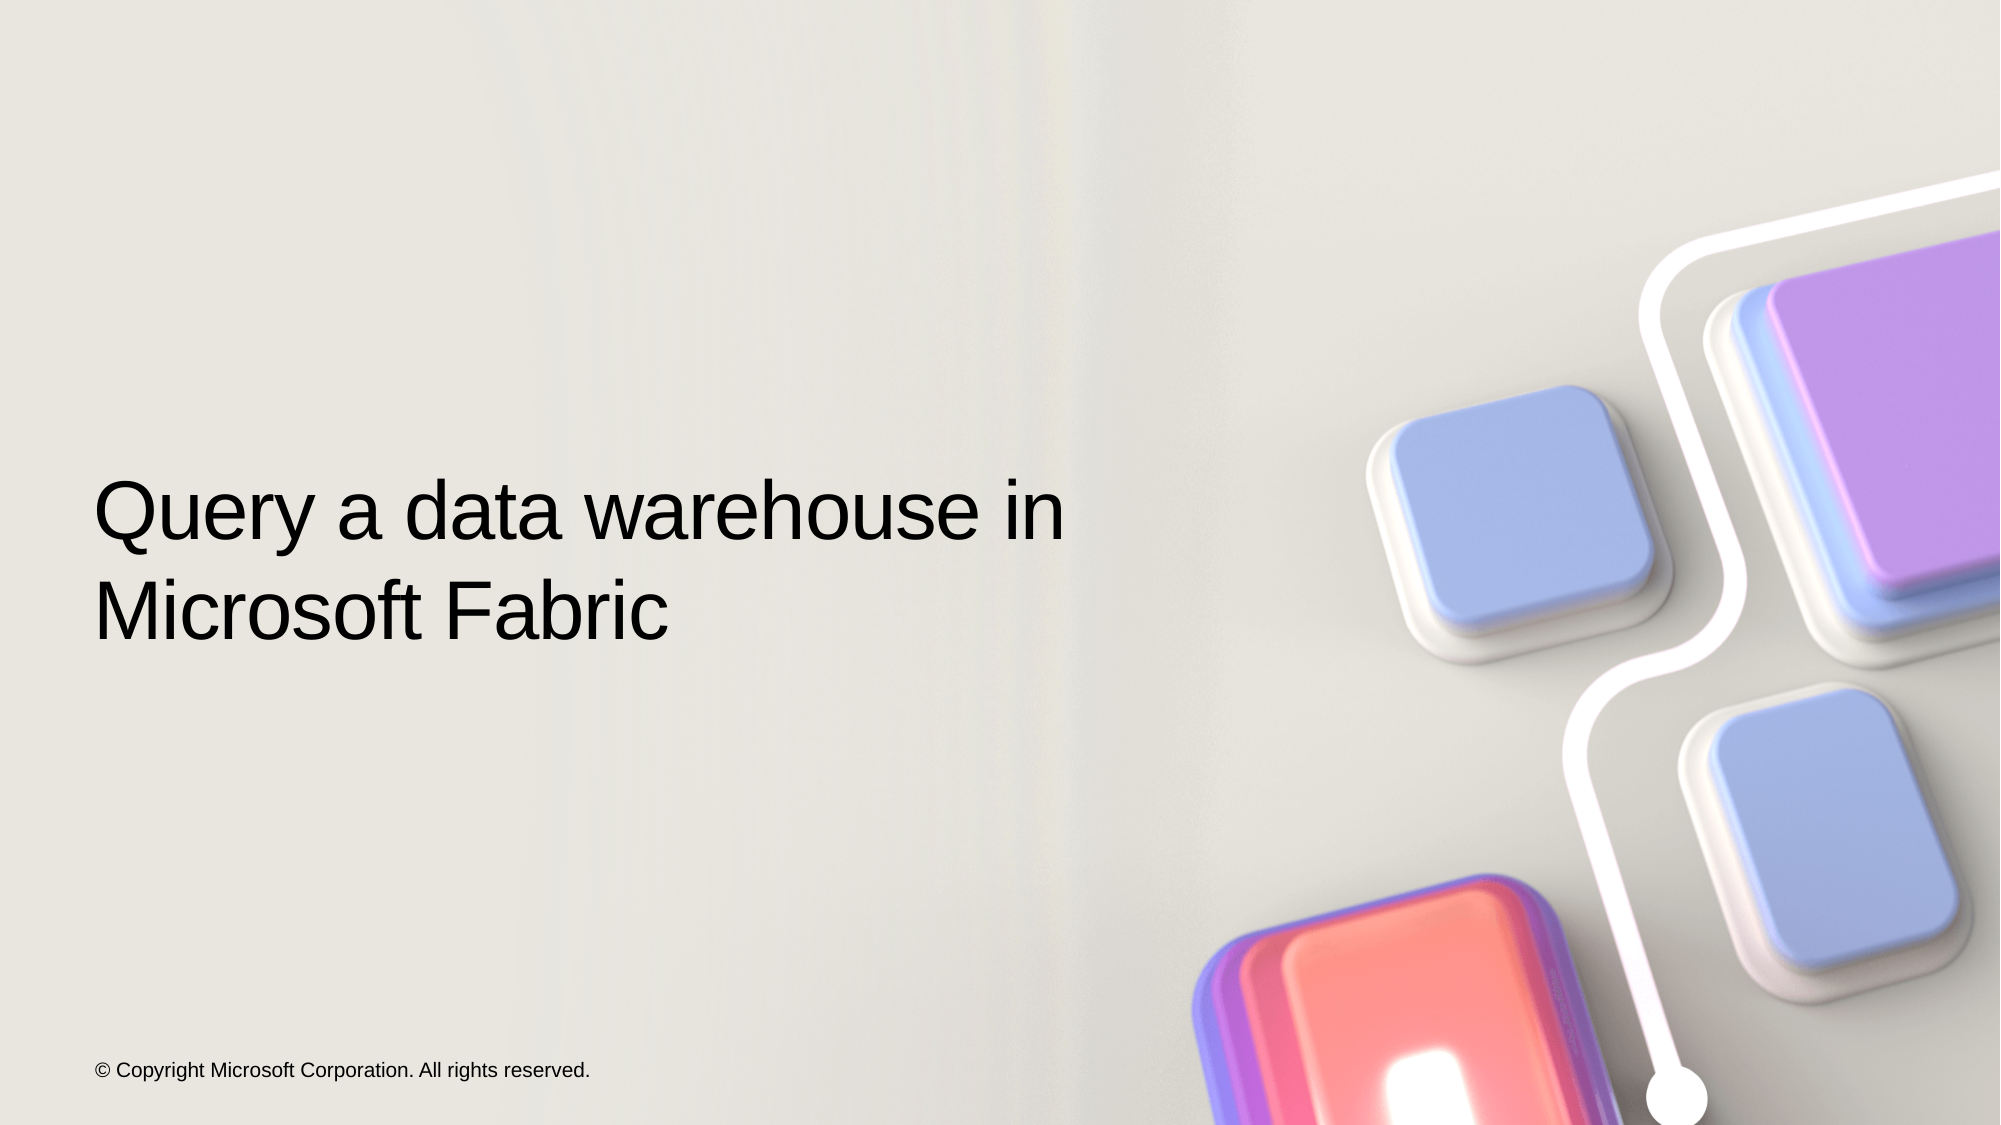

# Query a data warehouse in Microsoft Fabric
© Copyright Microsoft Corporation. All rights reserved.